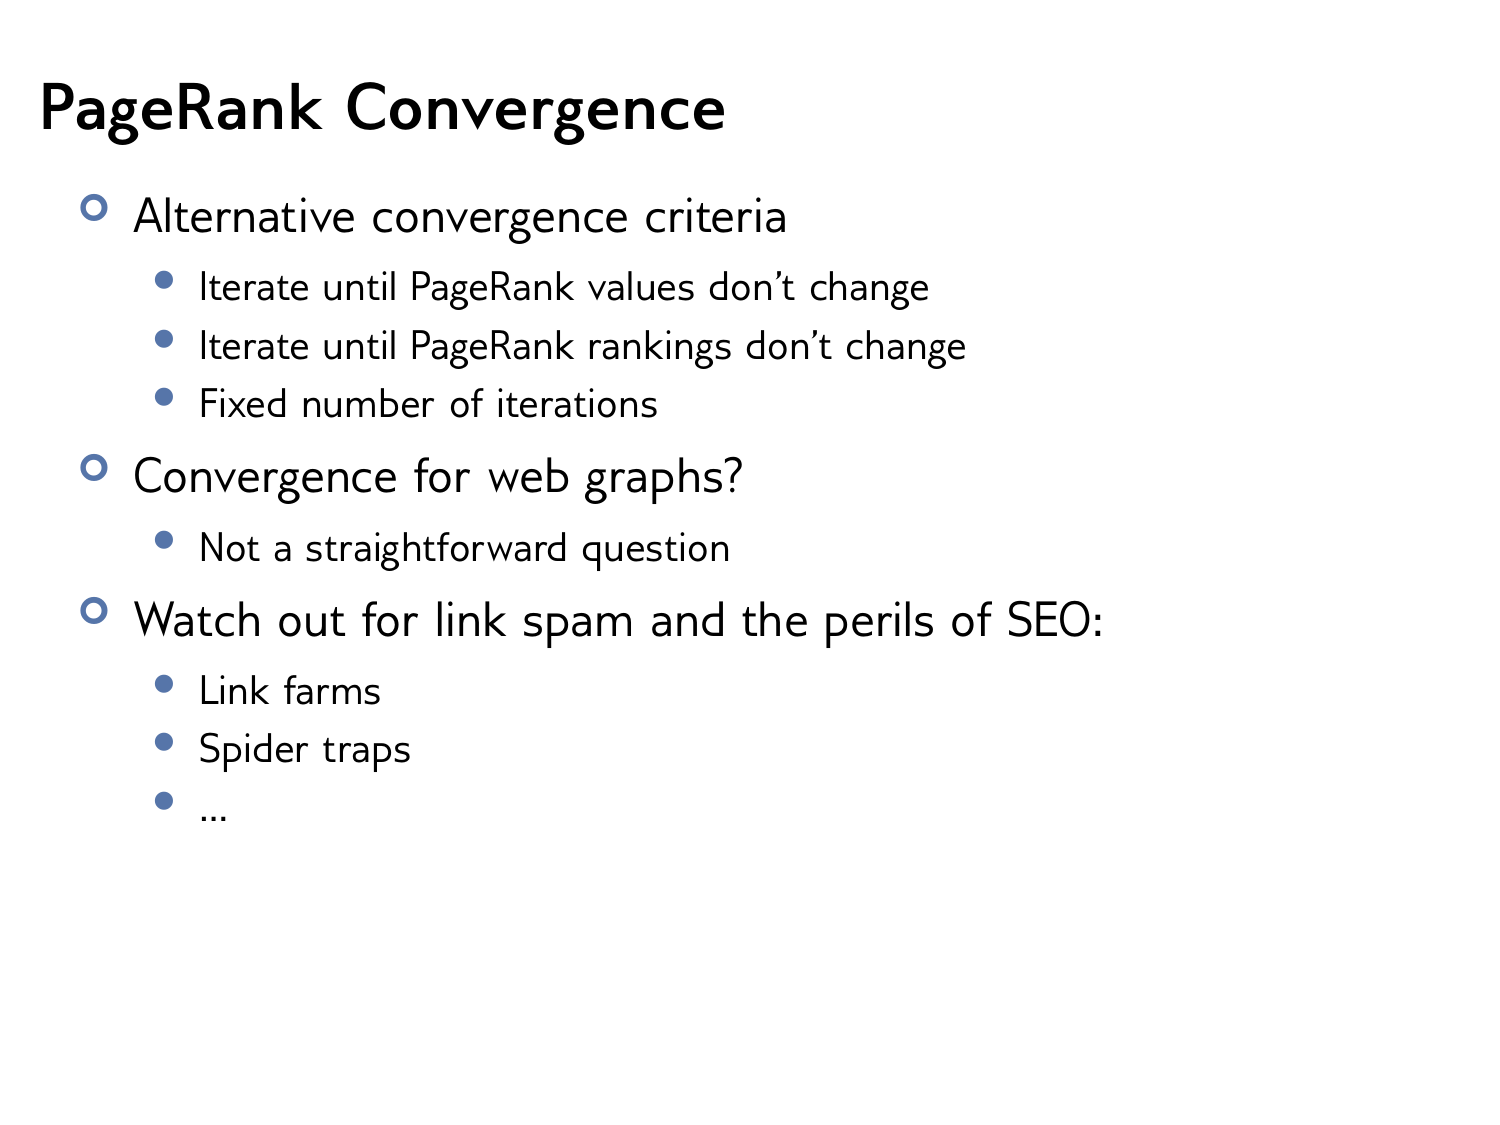

# PageRank Convergence
Alternative convergence criteria
Iterate until PageRank values don’t change
Iterate until PageRank rankings don’t change
Fixed number of iterations
Convergence for web graphs?
Not a straightforward question
Watch out for link spam and the perils of SEO:
Link farms
Spider traps
…